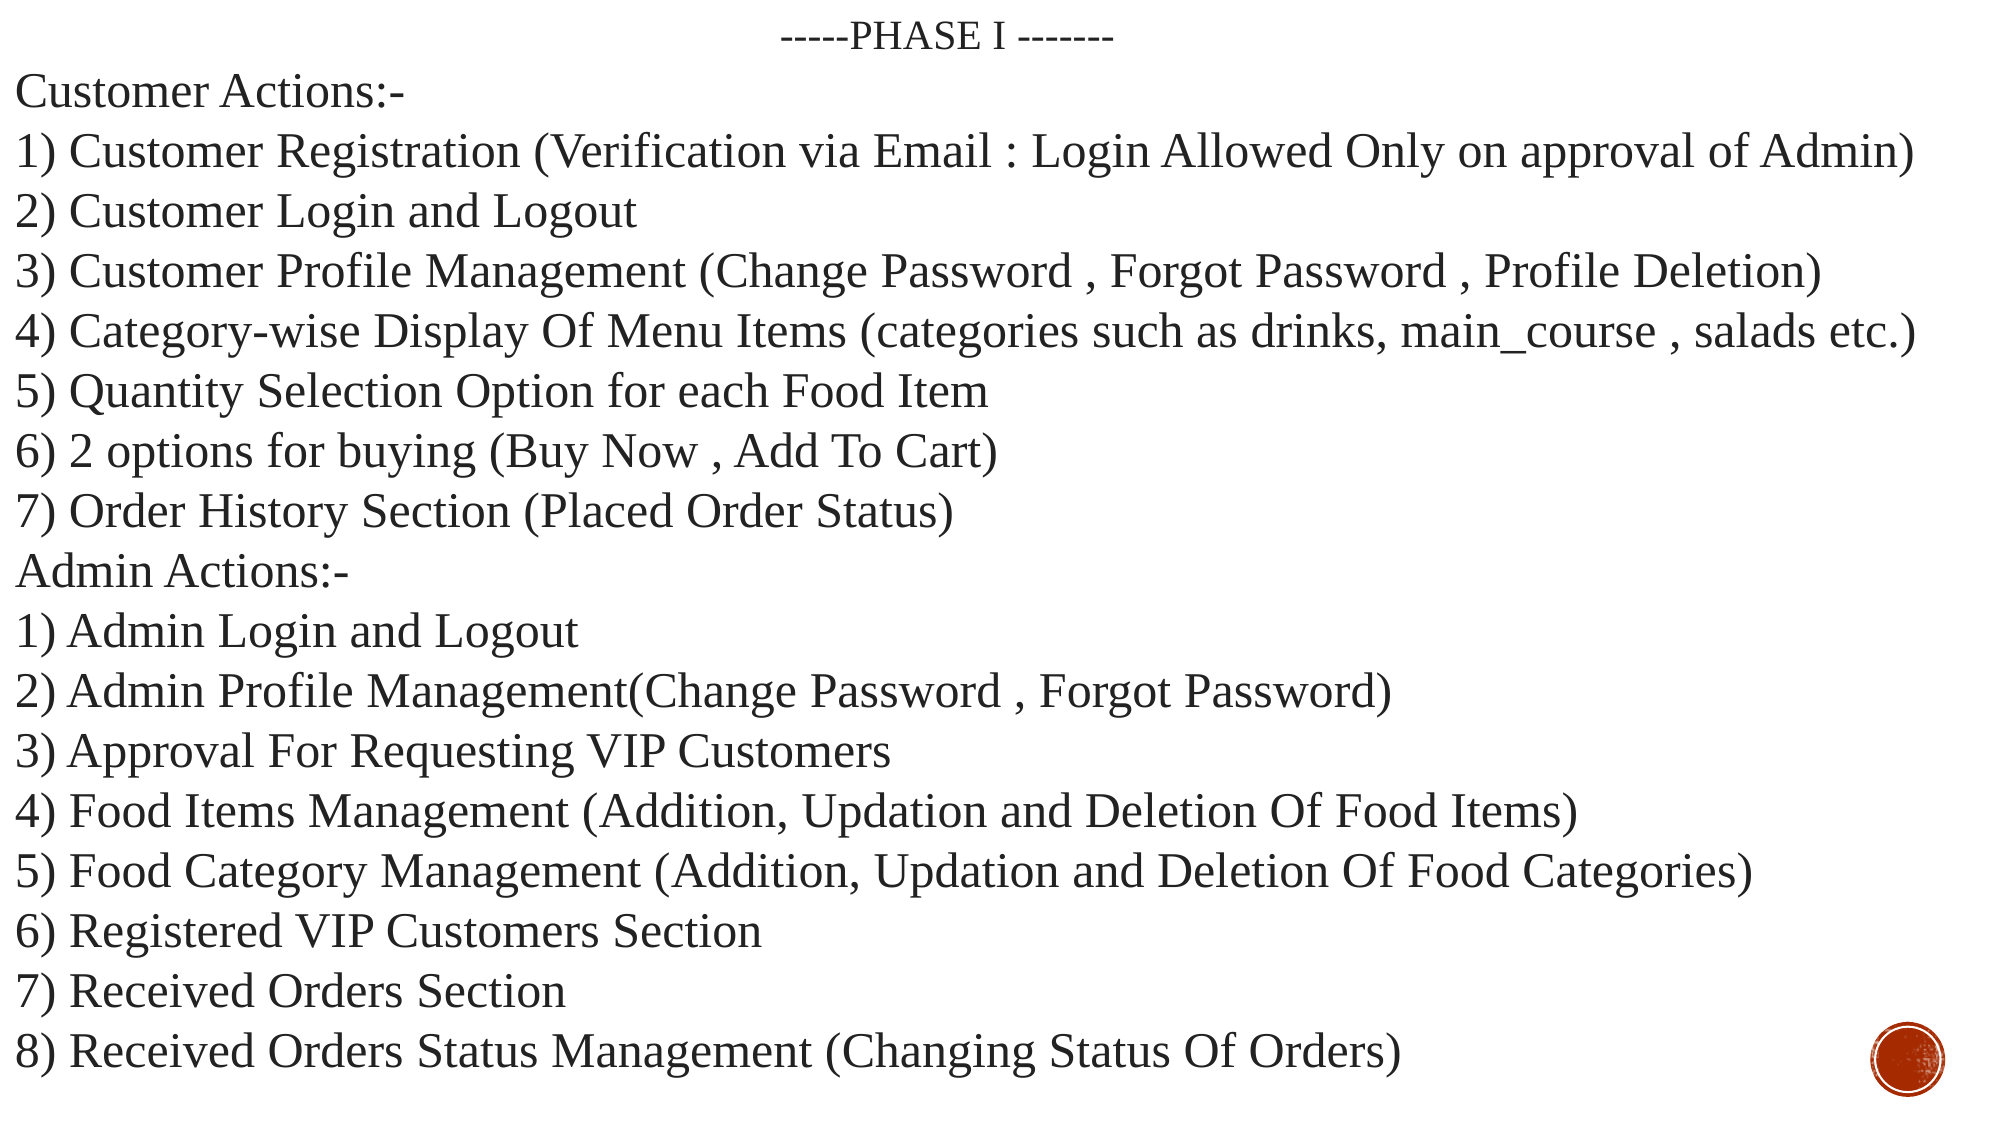

-----PHASE I -------
Customer Actions:-
1) Customer Registration (Verification via Email : Login Allowed Only on approval of Admin)
2) Customer Login and Logout
3) Customer Profile Management (Change Password , Forgot Password , Profile Deletion)
4) Category-wise Display Of Menu Items (categories such as drinks, main_course , salads etc.)
5) Quantity Selection Option for each Food Item
6) 2 options for buying (Buy Now , Add To Cart)
7) Order History Section (Placed Order Status)
Admin Actions:-
1) Admin Login and Logout
2) Admin Profile Management(Change Password , Forgot Password)
3) Approval For Requesting VIP Customers
4) Food Items Management (Addition, Updation and Deletion Of Food Items)
5) Food Category Management (Addition, Updation and Deletion Of Food Categories)
6) Registered VIP Customers Section
7) Received Orders Section
8) Received Orders Status Management (Changing Status Of Orders)
#